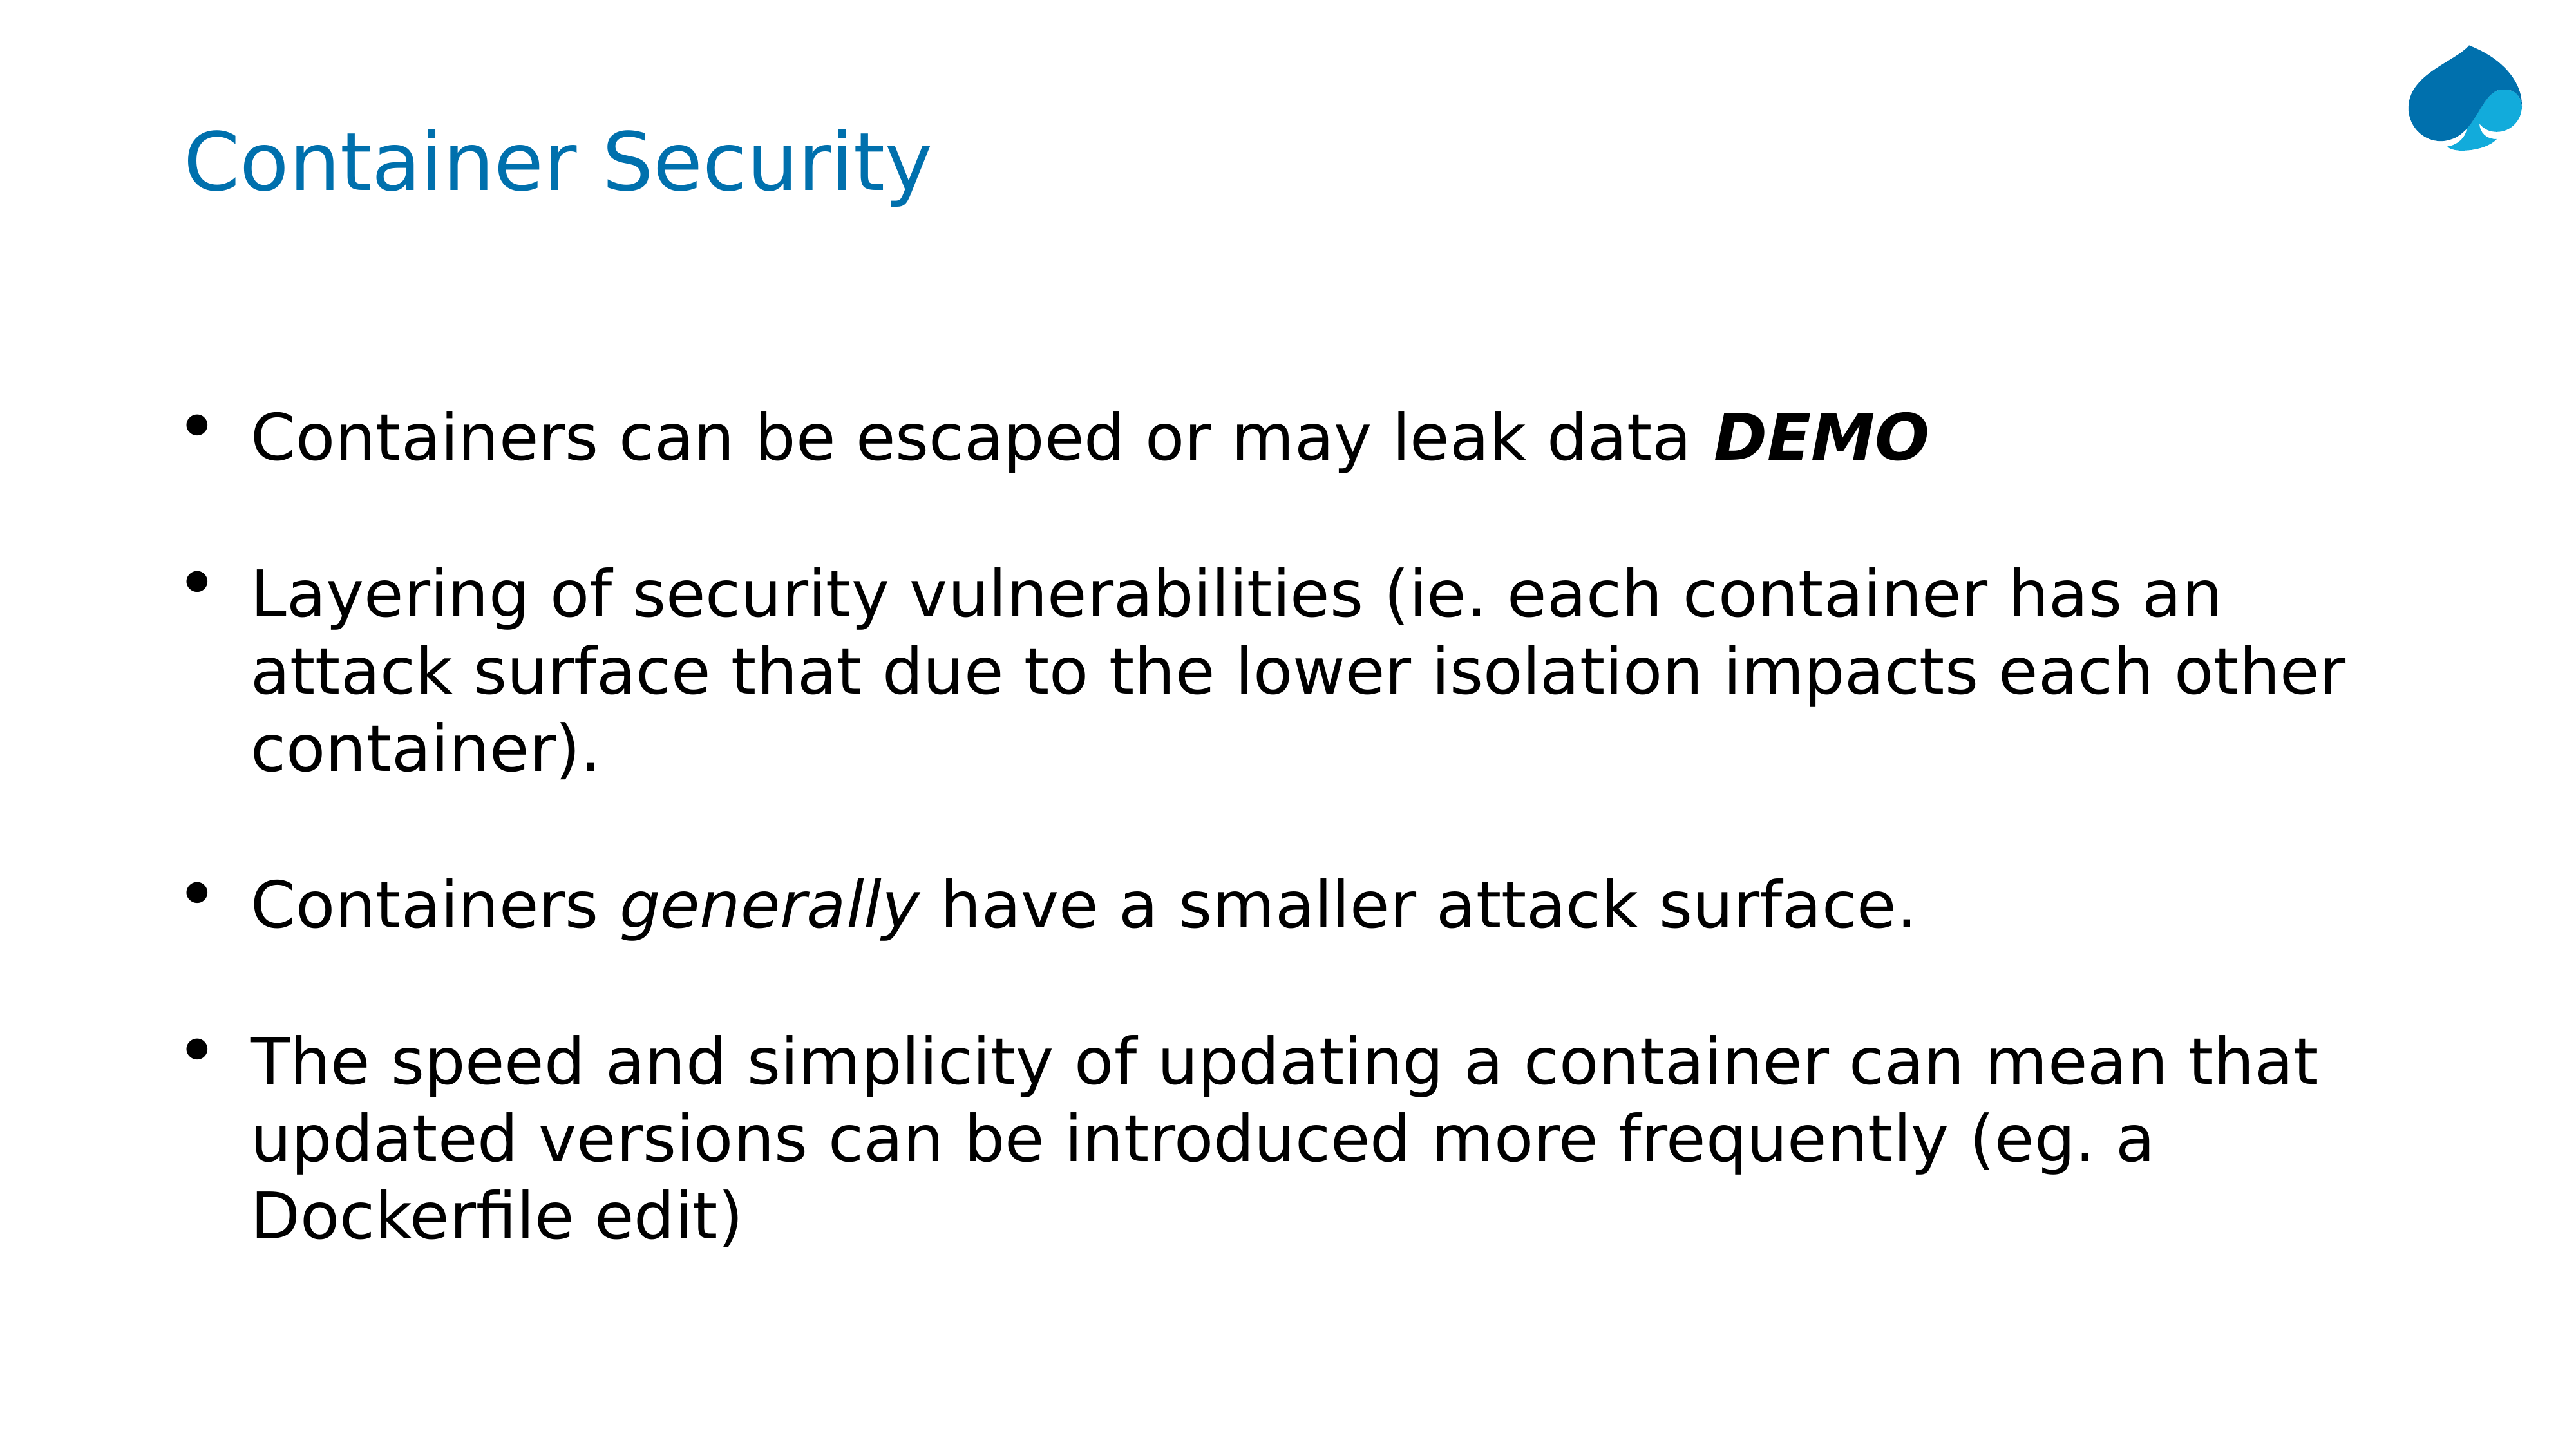

# Container Security

Containers can be escaped or may leak data DEMO
Layering of security vulnerabilities (ie. each container has an attack surface that due to the lower isolation impacts each other container).
Containers generally have a smaller attack surface.
The speed and simplicity of updating a container can mean that updated versions can be introduced more frequently (eg. a Dockerfile edit)